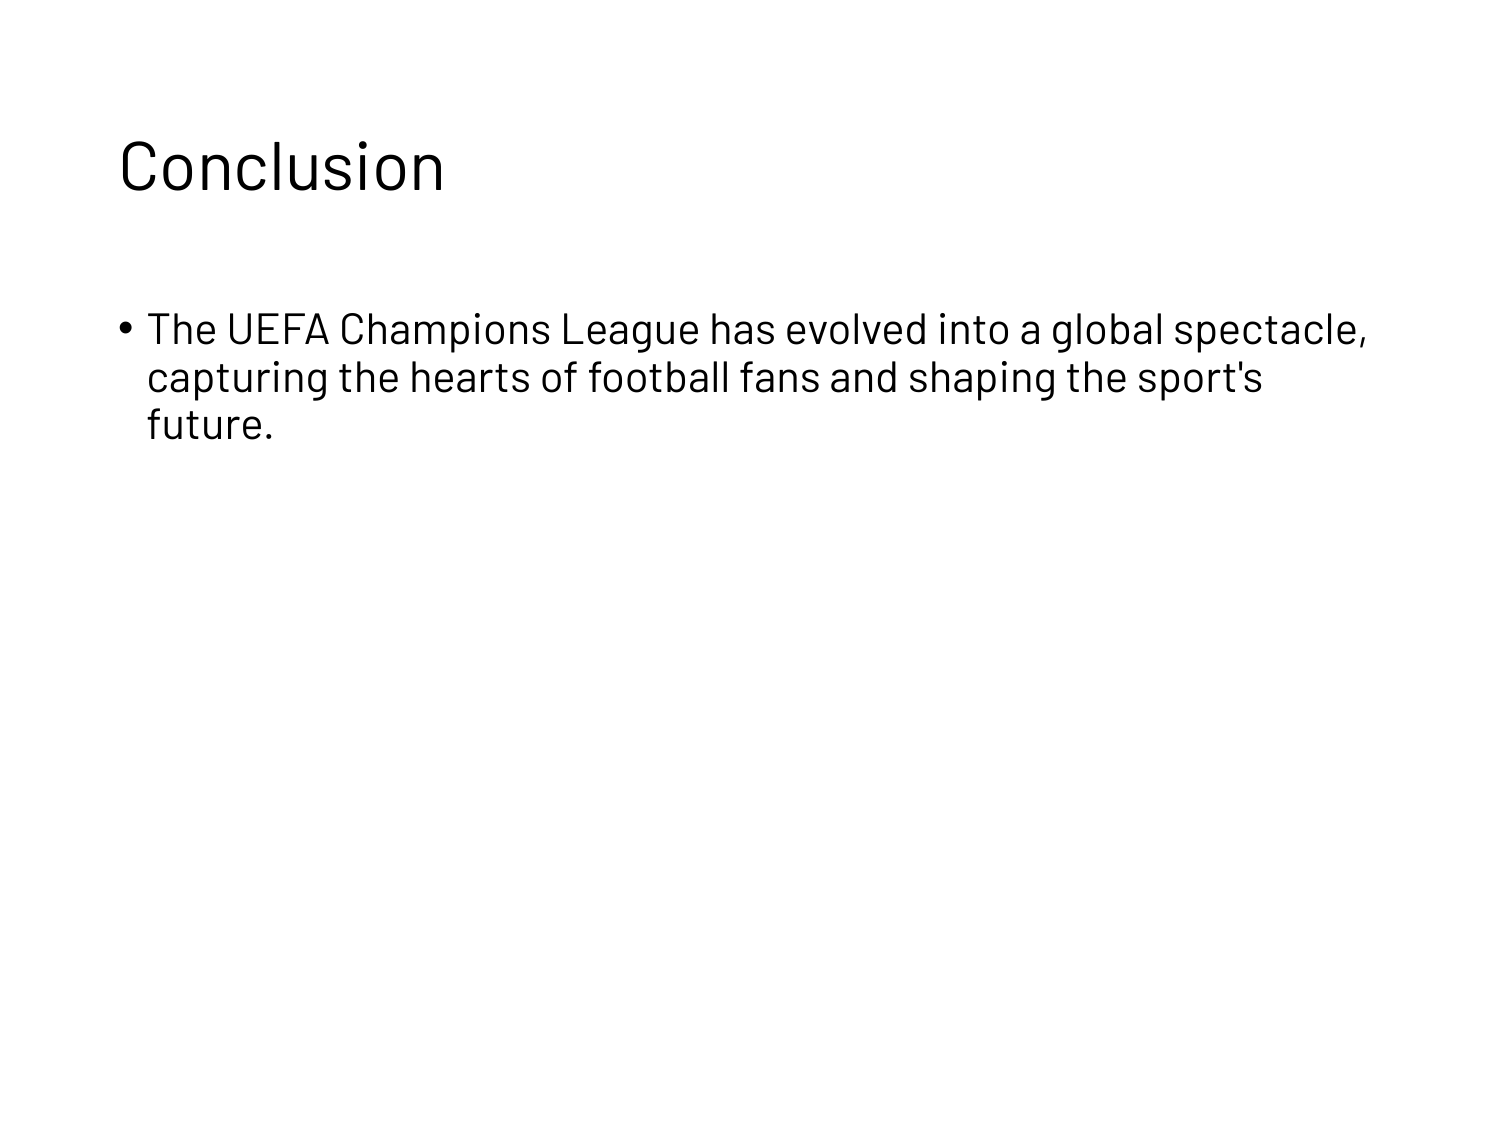

# Conclusion
The UEFA Champions League has evolved into a global spectacle, capturing the hearts of football fans and shaping the sport's future.